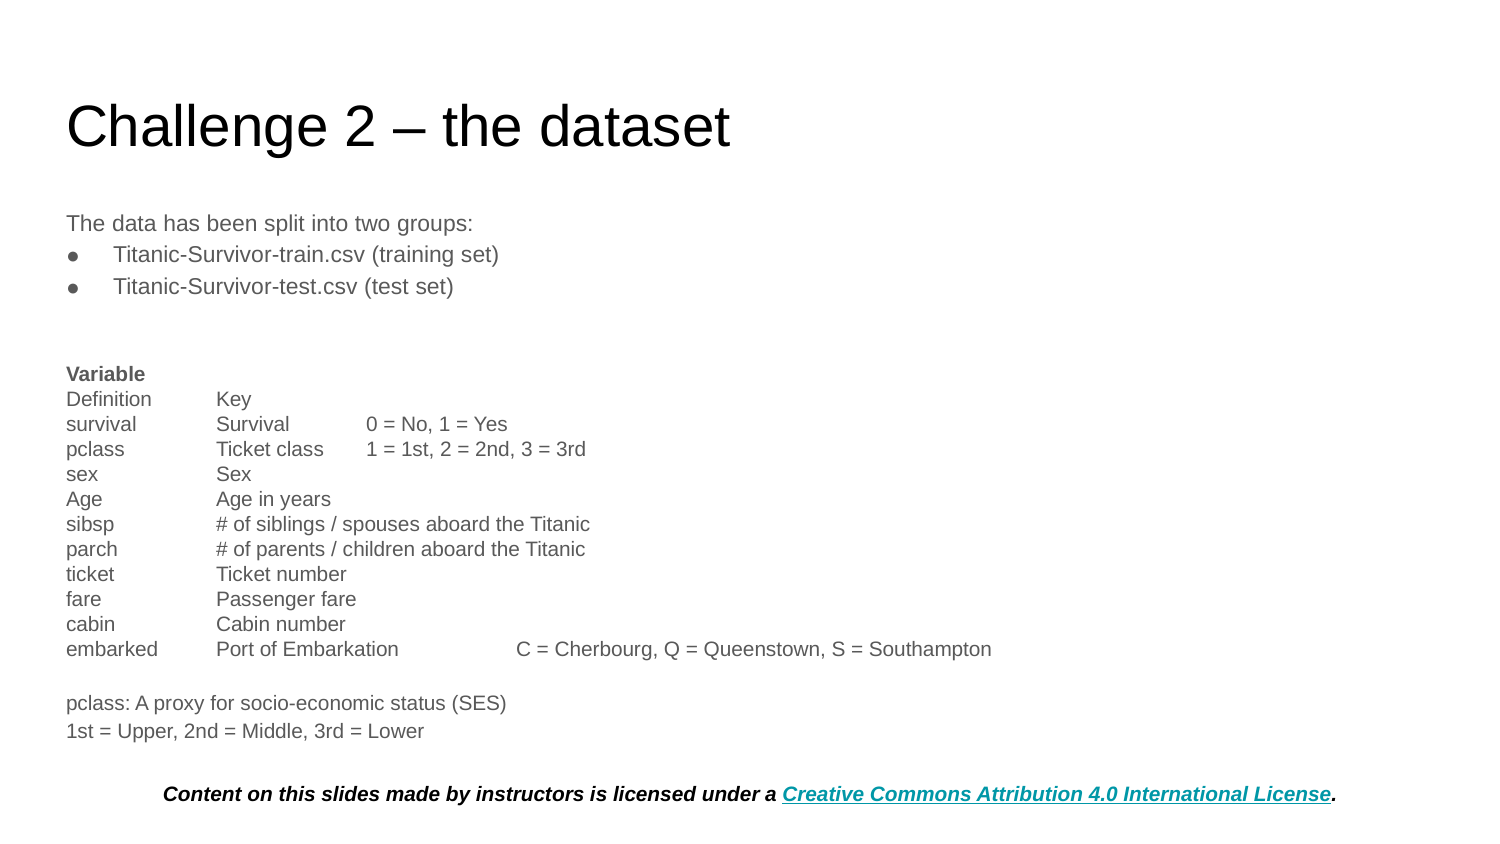

# Challenge 2 – the dataset
The data has been split into two groups:
Titanic-Survivor-train.csv (training set)
Titanic-Survivor-test.csv (test set)

Variable
Definition	Key
survival	Survival	0 = No, 1 = Yes
pclass	Ticket class	1 = 1st, 2 = 2nd, 3 = 3rd
sex	Sex
Age	Age in years
sibsp	# of siblings / spouses aboard the Titanic
parch	# of parents / children aboard the Titanic
ticket	Ticket number
fare	Passenger fare
cabin	Cabin number
embarked	Port of Embarkation	C = Cherbourg, Q = Queenstown, S = Southampton

pclass: A proxy for socio-economic status (SES)
1st = Upper, 2nd = Middle, 3rd = Lower